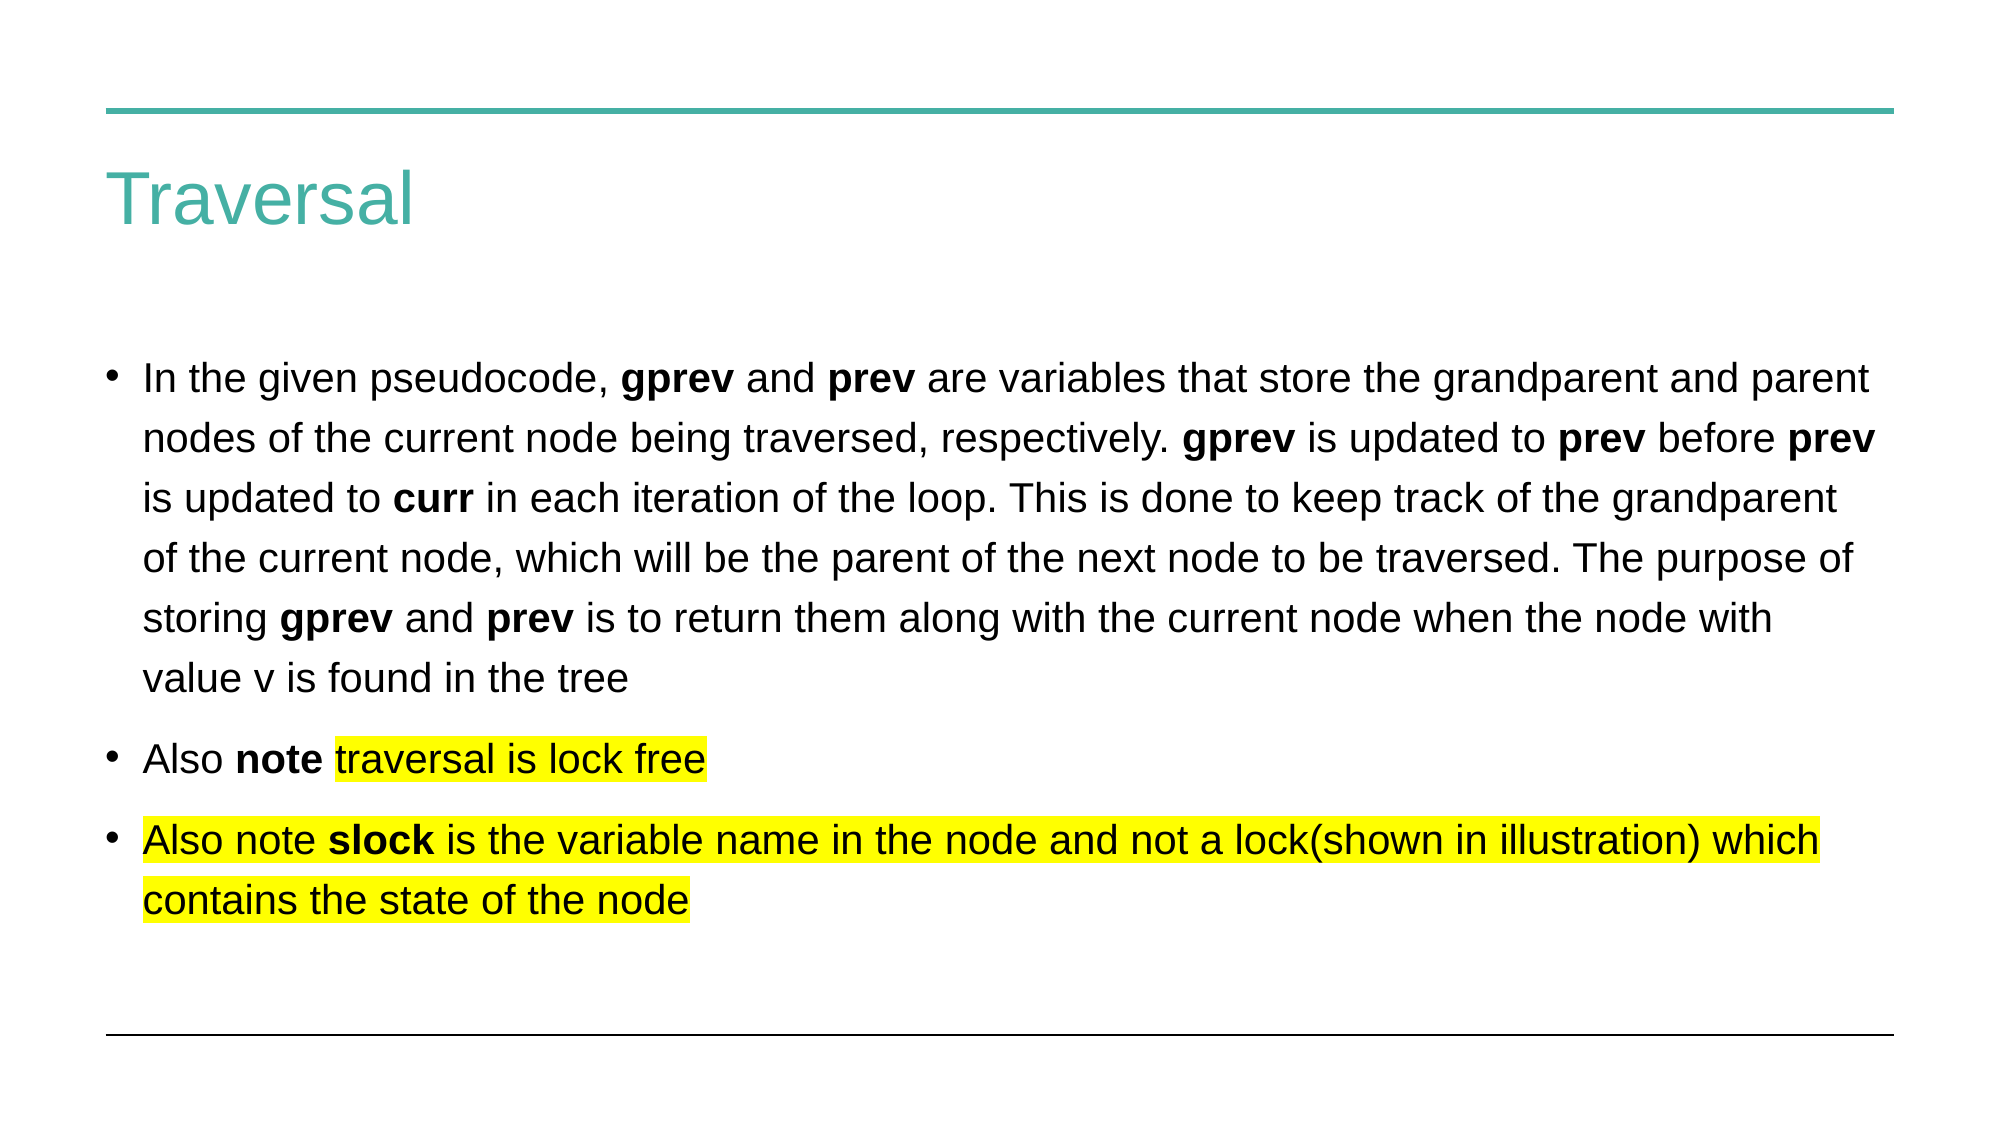

# Traversal
In the given pseudocode, gprev and prev are variables that store the grandparent and parent nodes of the current node being traversed, respectively. gprev is updated to prev before prev is updated to curr in each iteration of the loop. This is done to keep track of the grandparent of the current node, which will be the parent of the next node to be traversed. The purpose of storing gprev and prev is to return them along with the current node when the node with value v is found in the tree
Also note traversal is lock free
Also note slock is the variable name in the node and not a lock(shown in illustration) which contains the state of the node